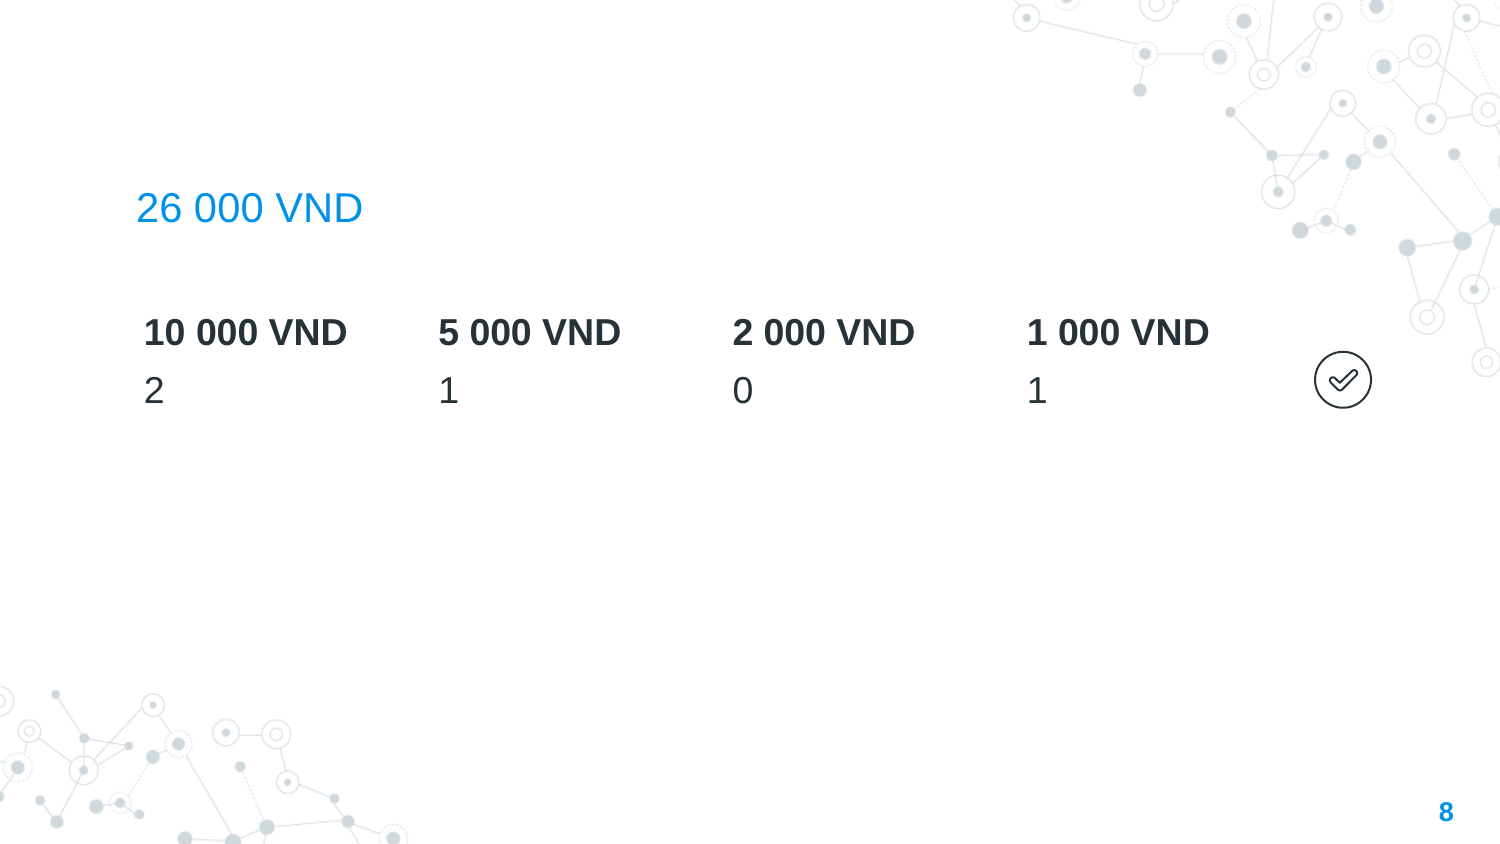

# 26 000 VND
10 000 VND
2
5 000 VND
1
2 000 VND
0
1 000 VND
1

8